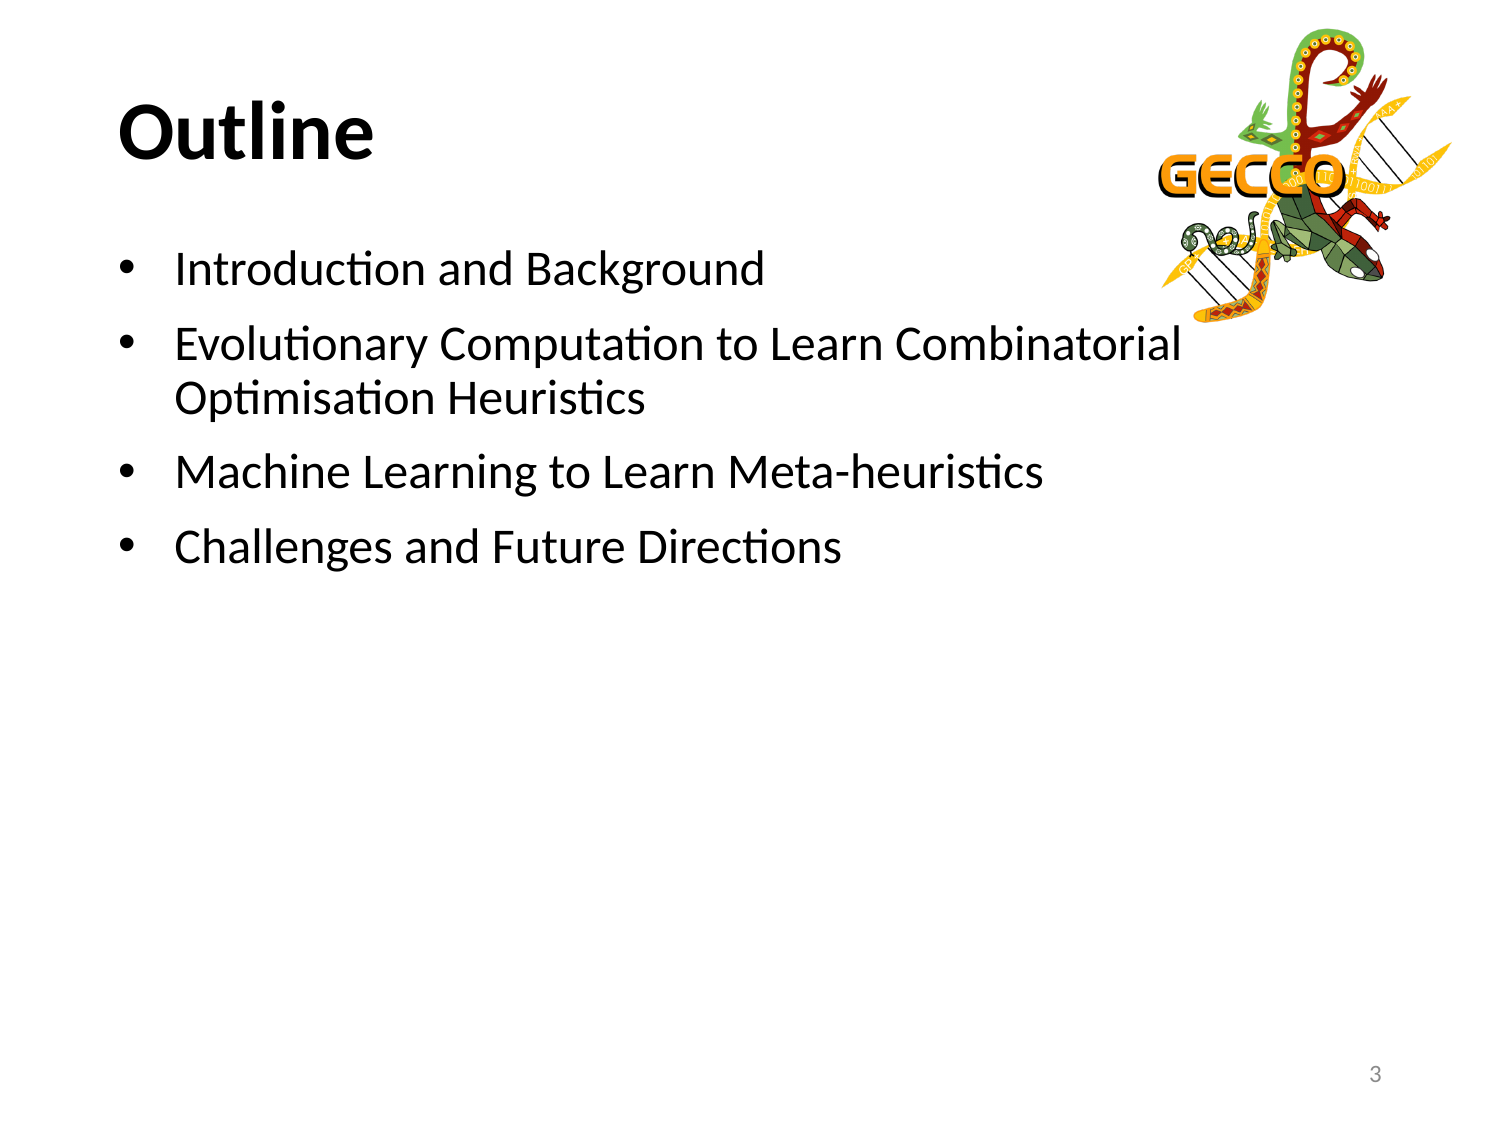

# Outline
Introduction and Background
Evolutionary Computation to Learn Combinatorial Optimisation Heuristics
Machine Learning to Learn Meta-heuristics
Challenges and Future Directions

3